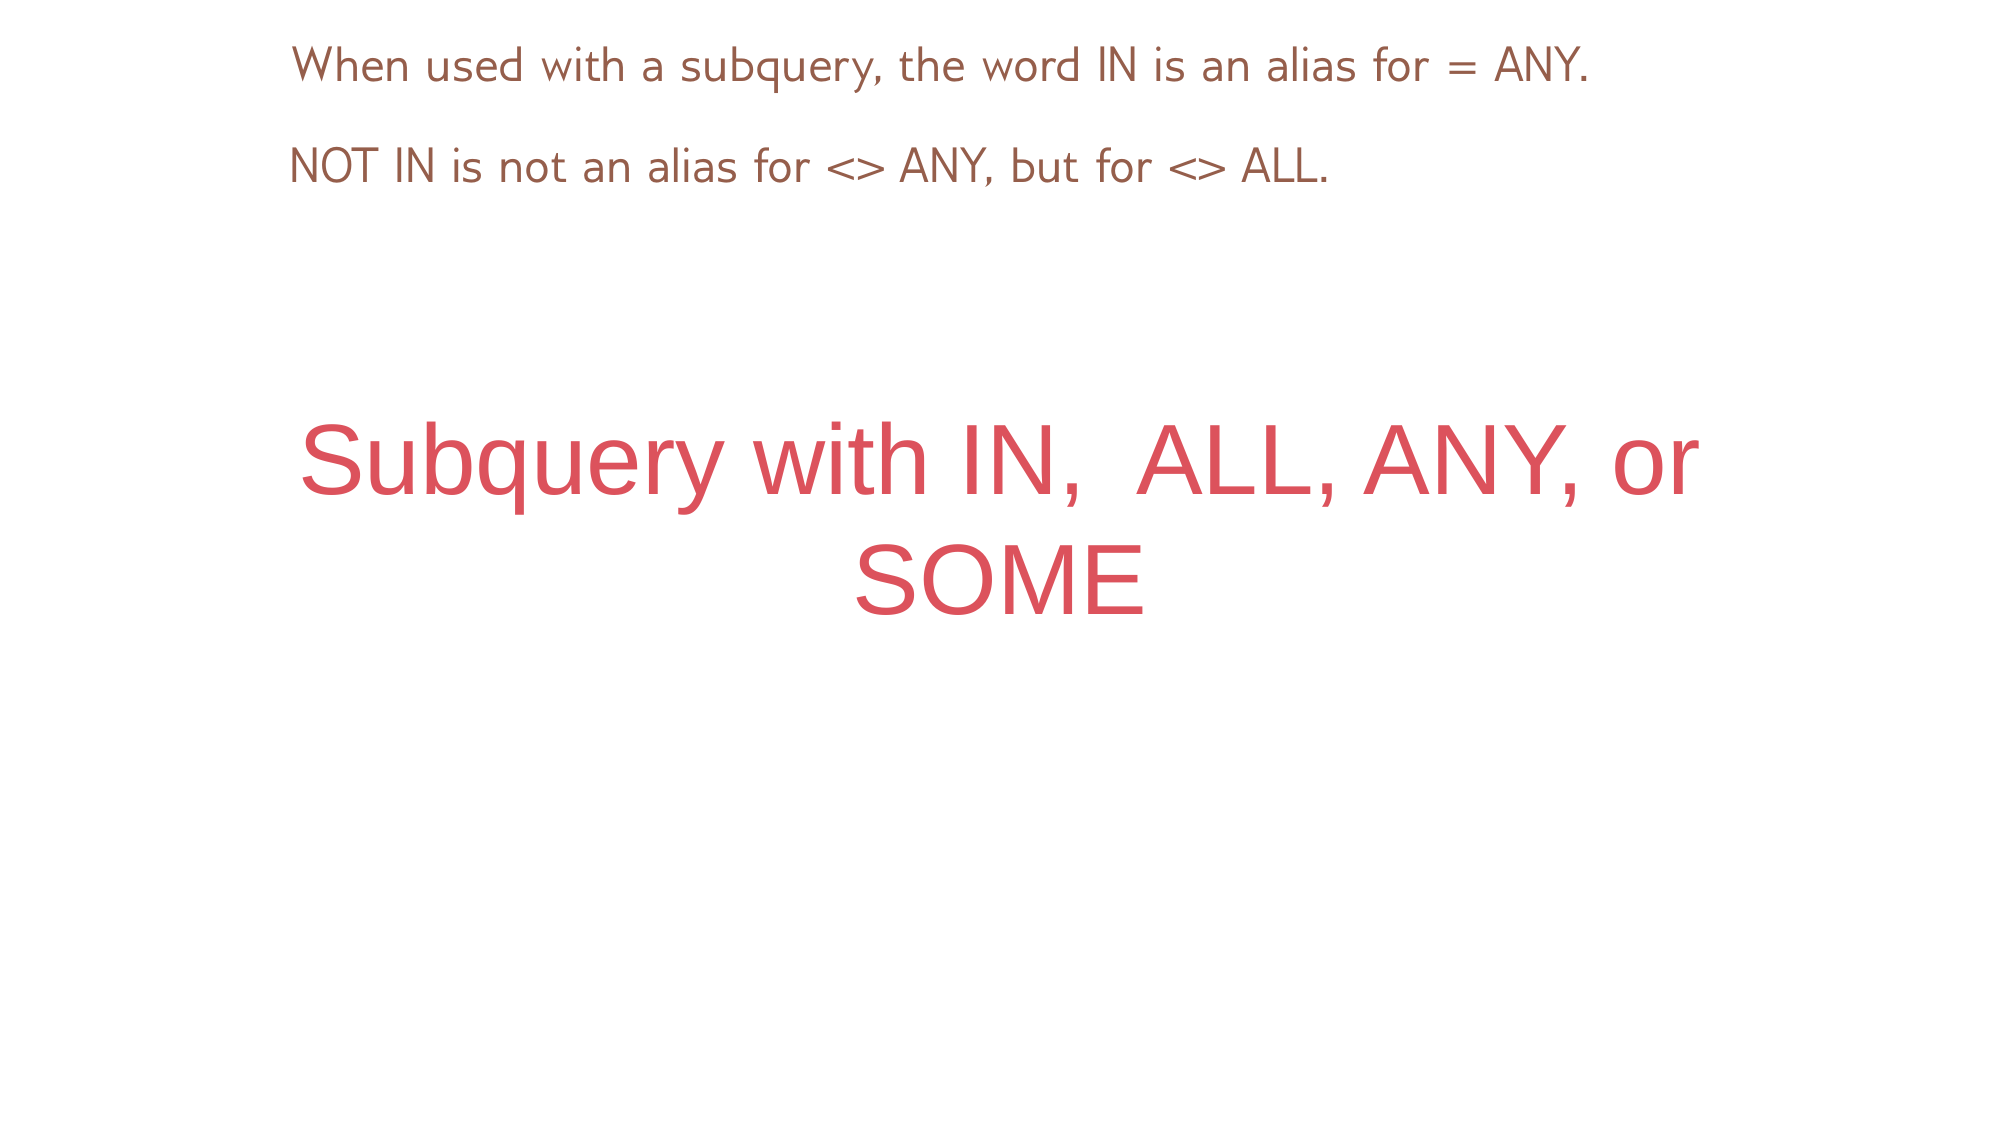

When used with a subquery, the word IN is an alias for = ANY.
NOT IN is not an alias for <> ANY, but for <> ALL.
Subquery with IN,  ALL, ANY, or SOME